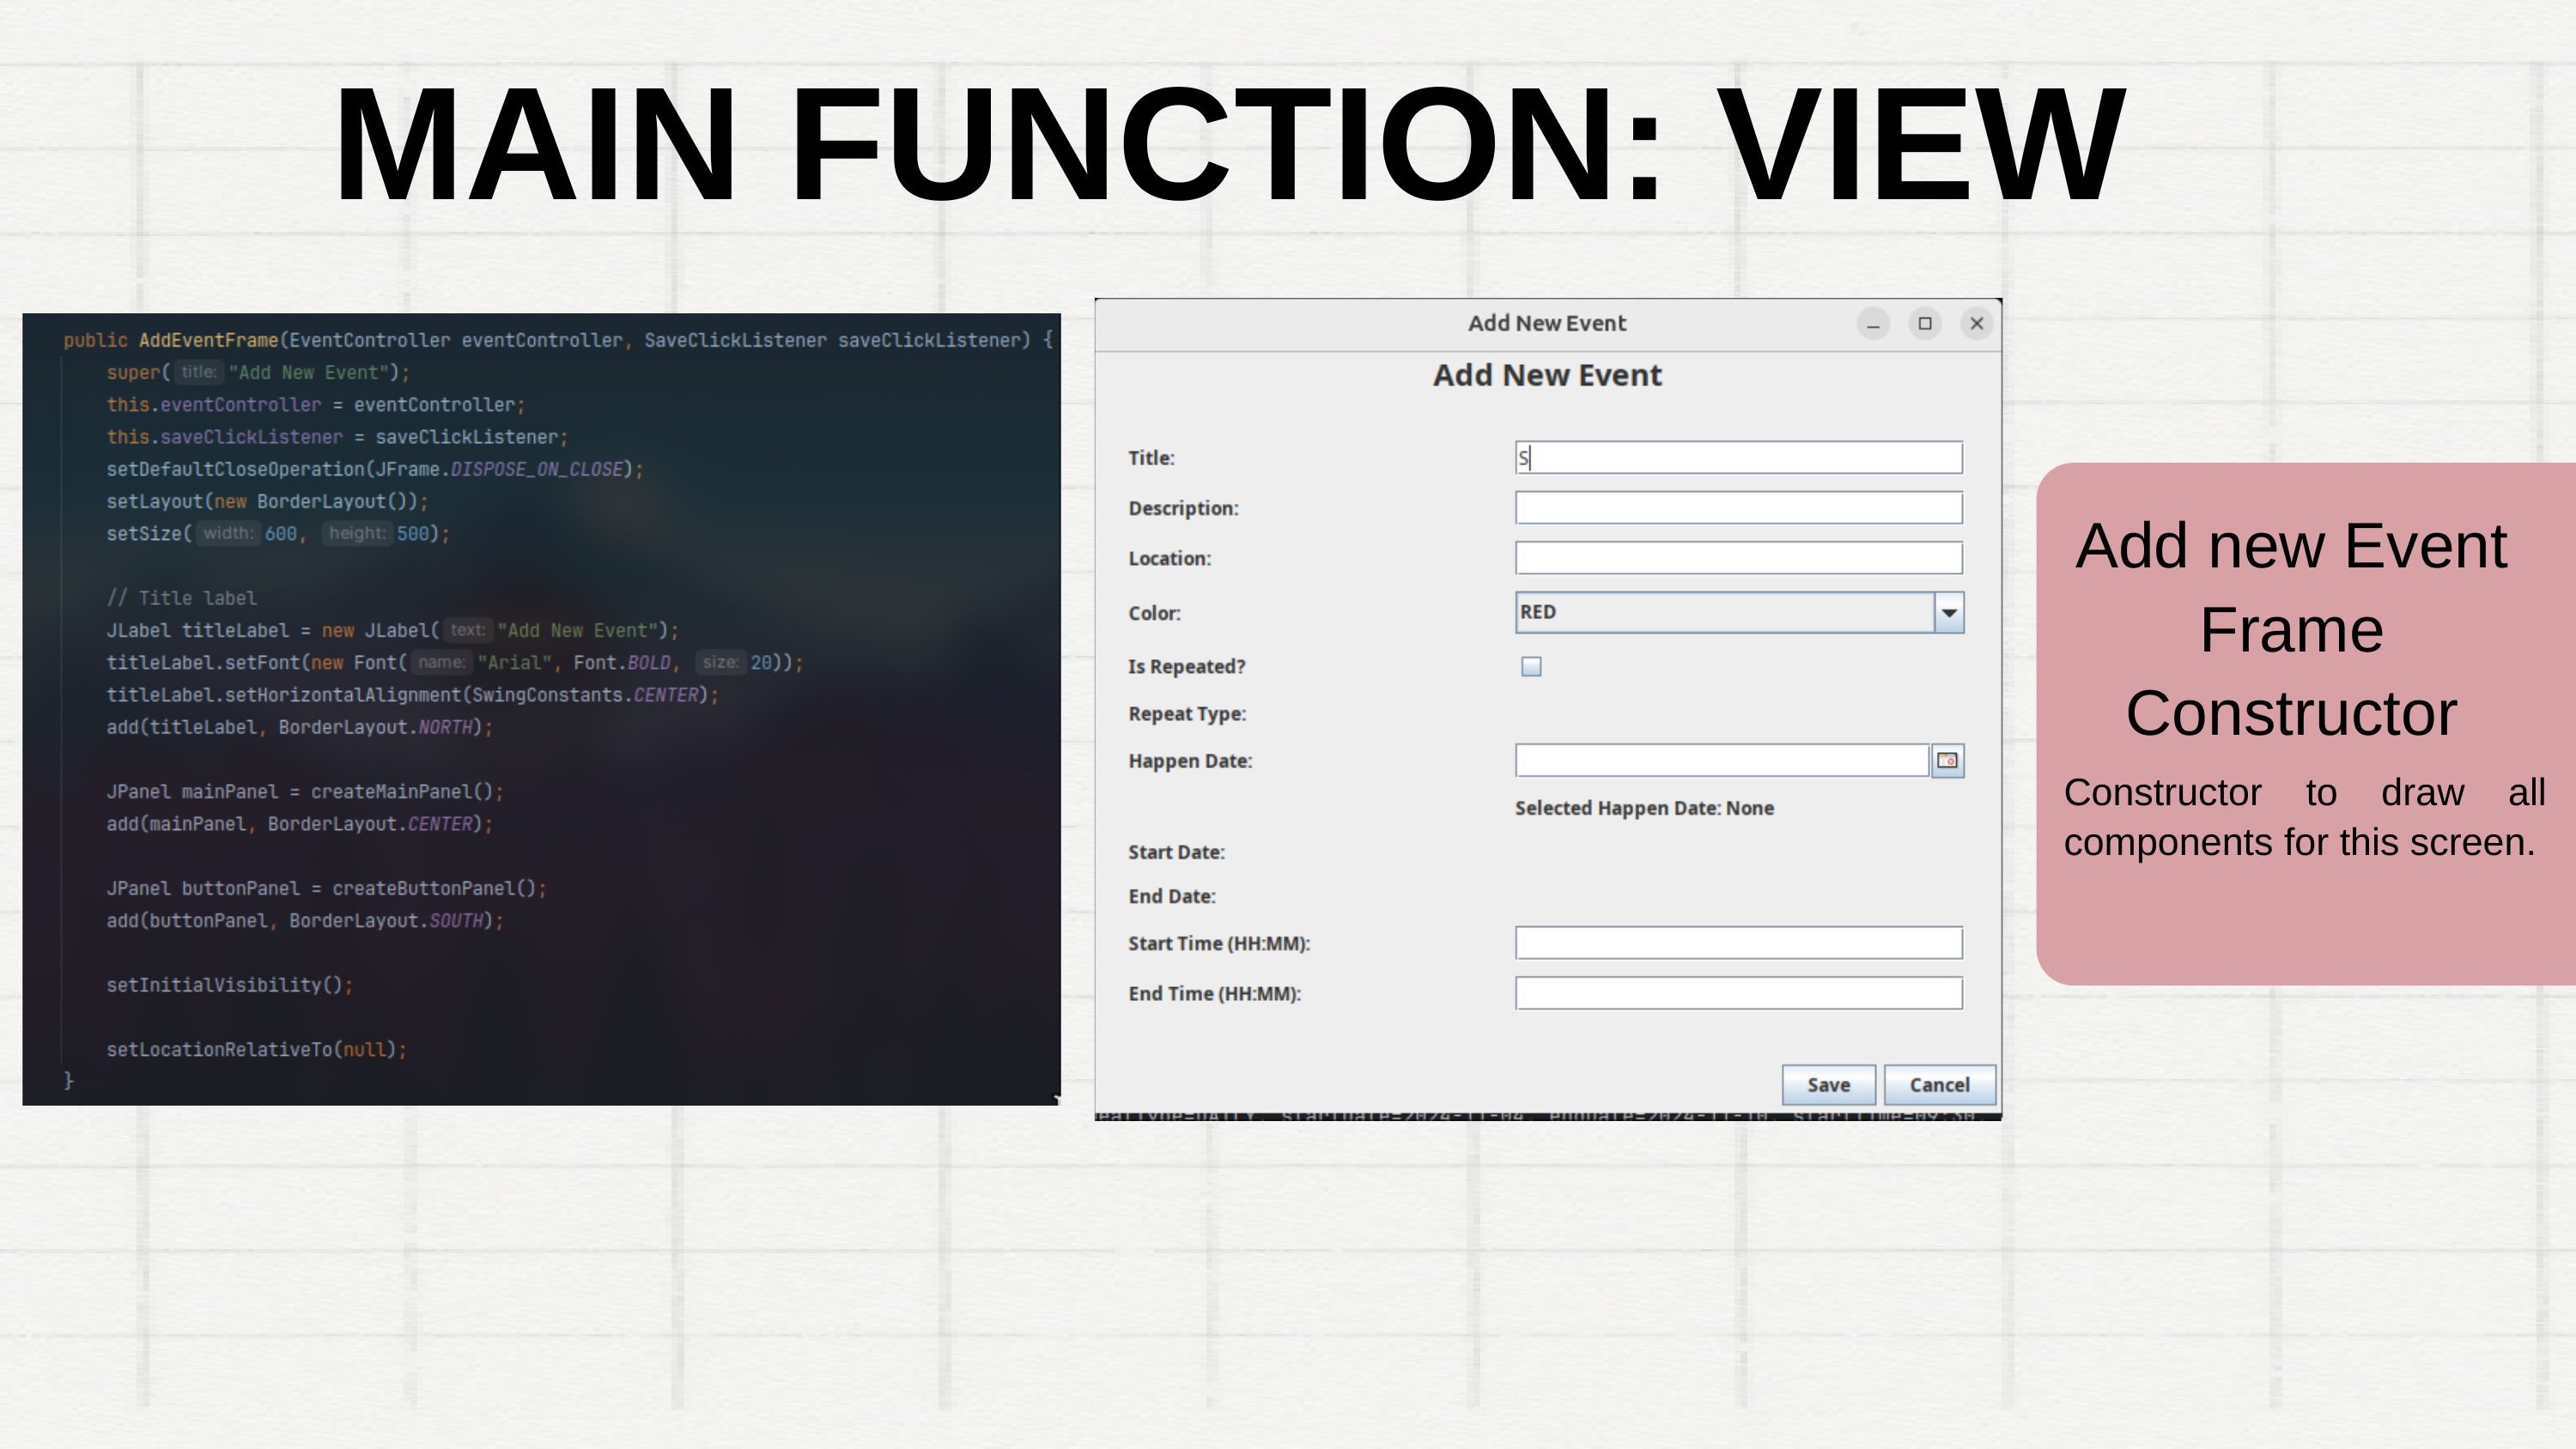

MAIN FUNCTION: VIEW

Add new Event Frame Constructor
Constructor to draw all components for this screen.